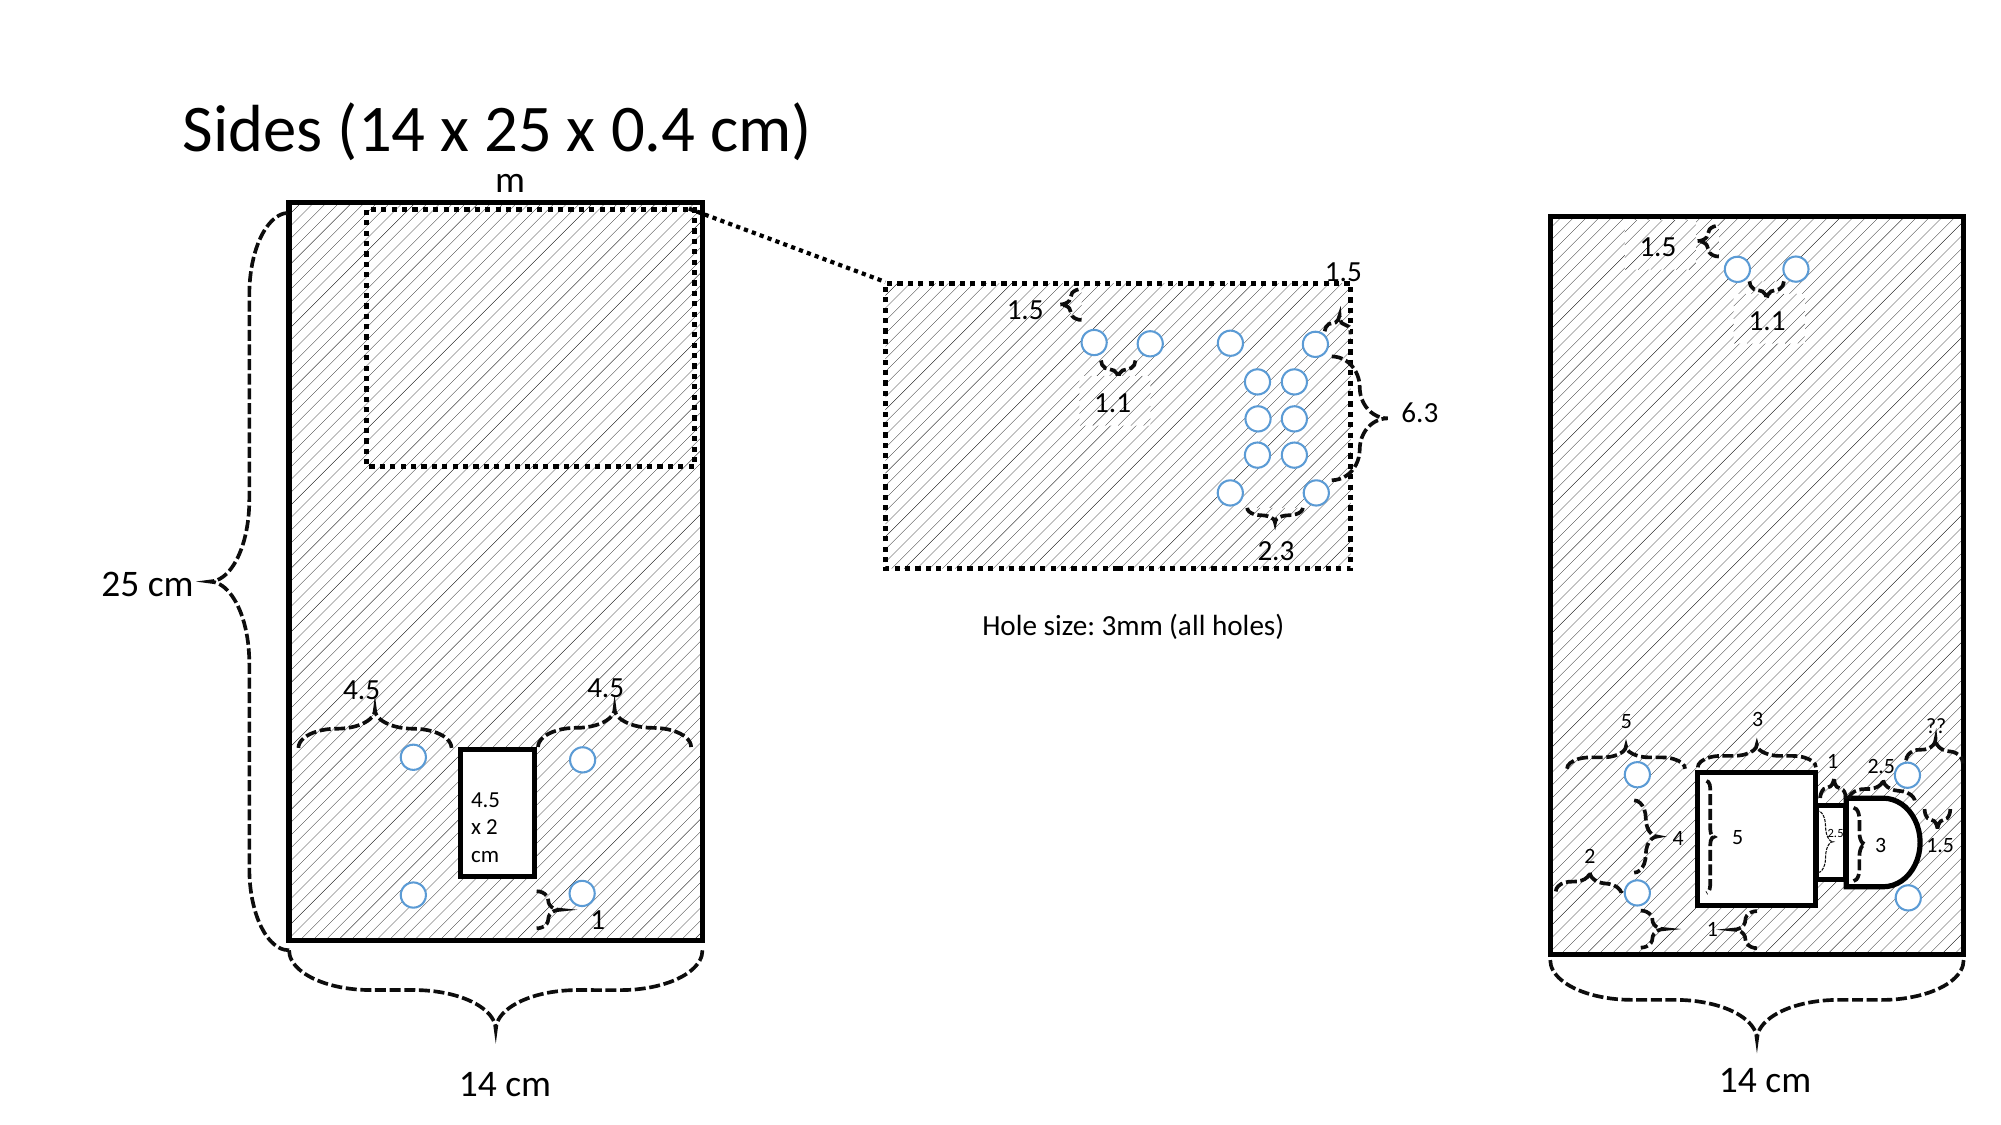

Sides (14 x 25 x 0.4 cm)
m

25 cm

14 cm

1.5

1.5

1.5

1.1
6.3

2.3
1.1

Hole size: 3mm (all holes)

4.5
4.5

3

5
??

1
2.5

4.5 x 2 cm

2.5
5
4
1.5
3
2

1
1

14 cm